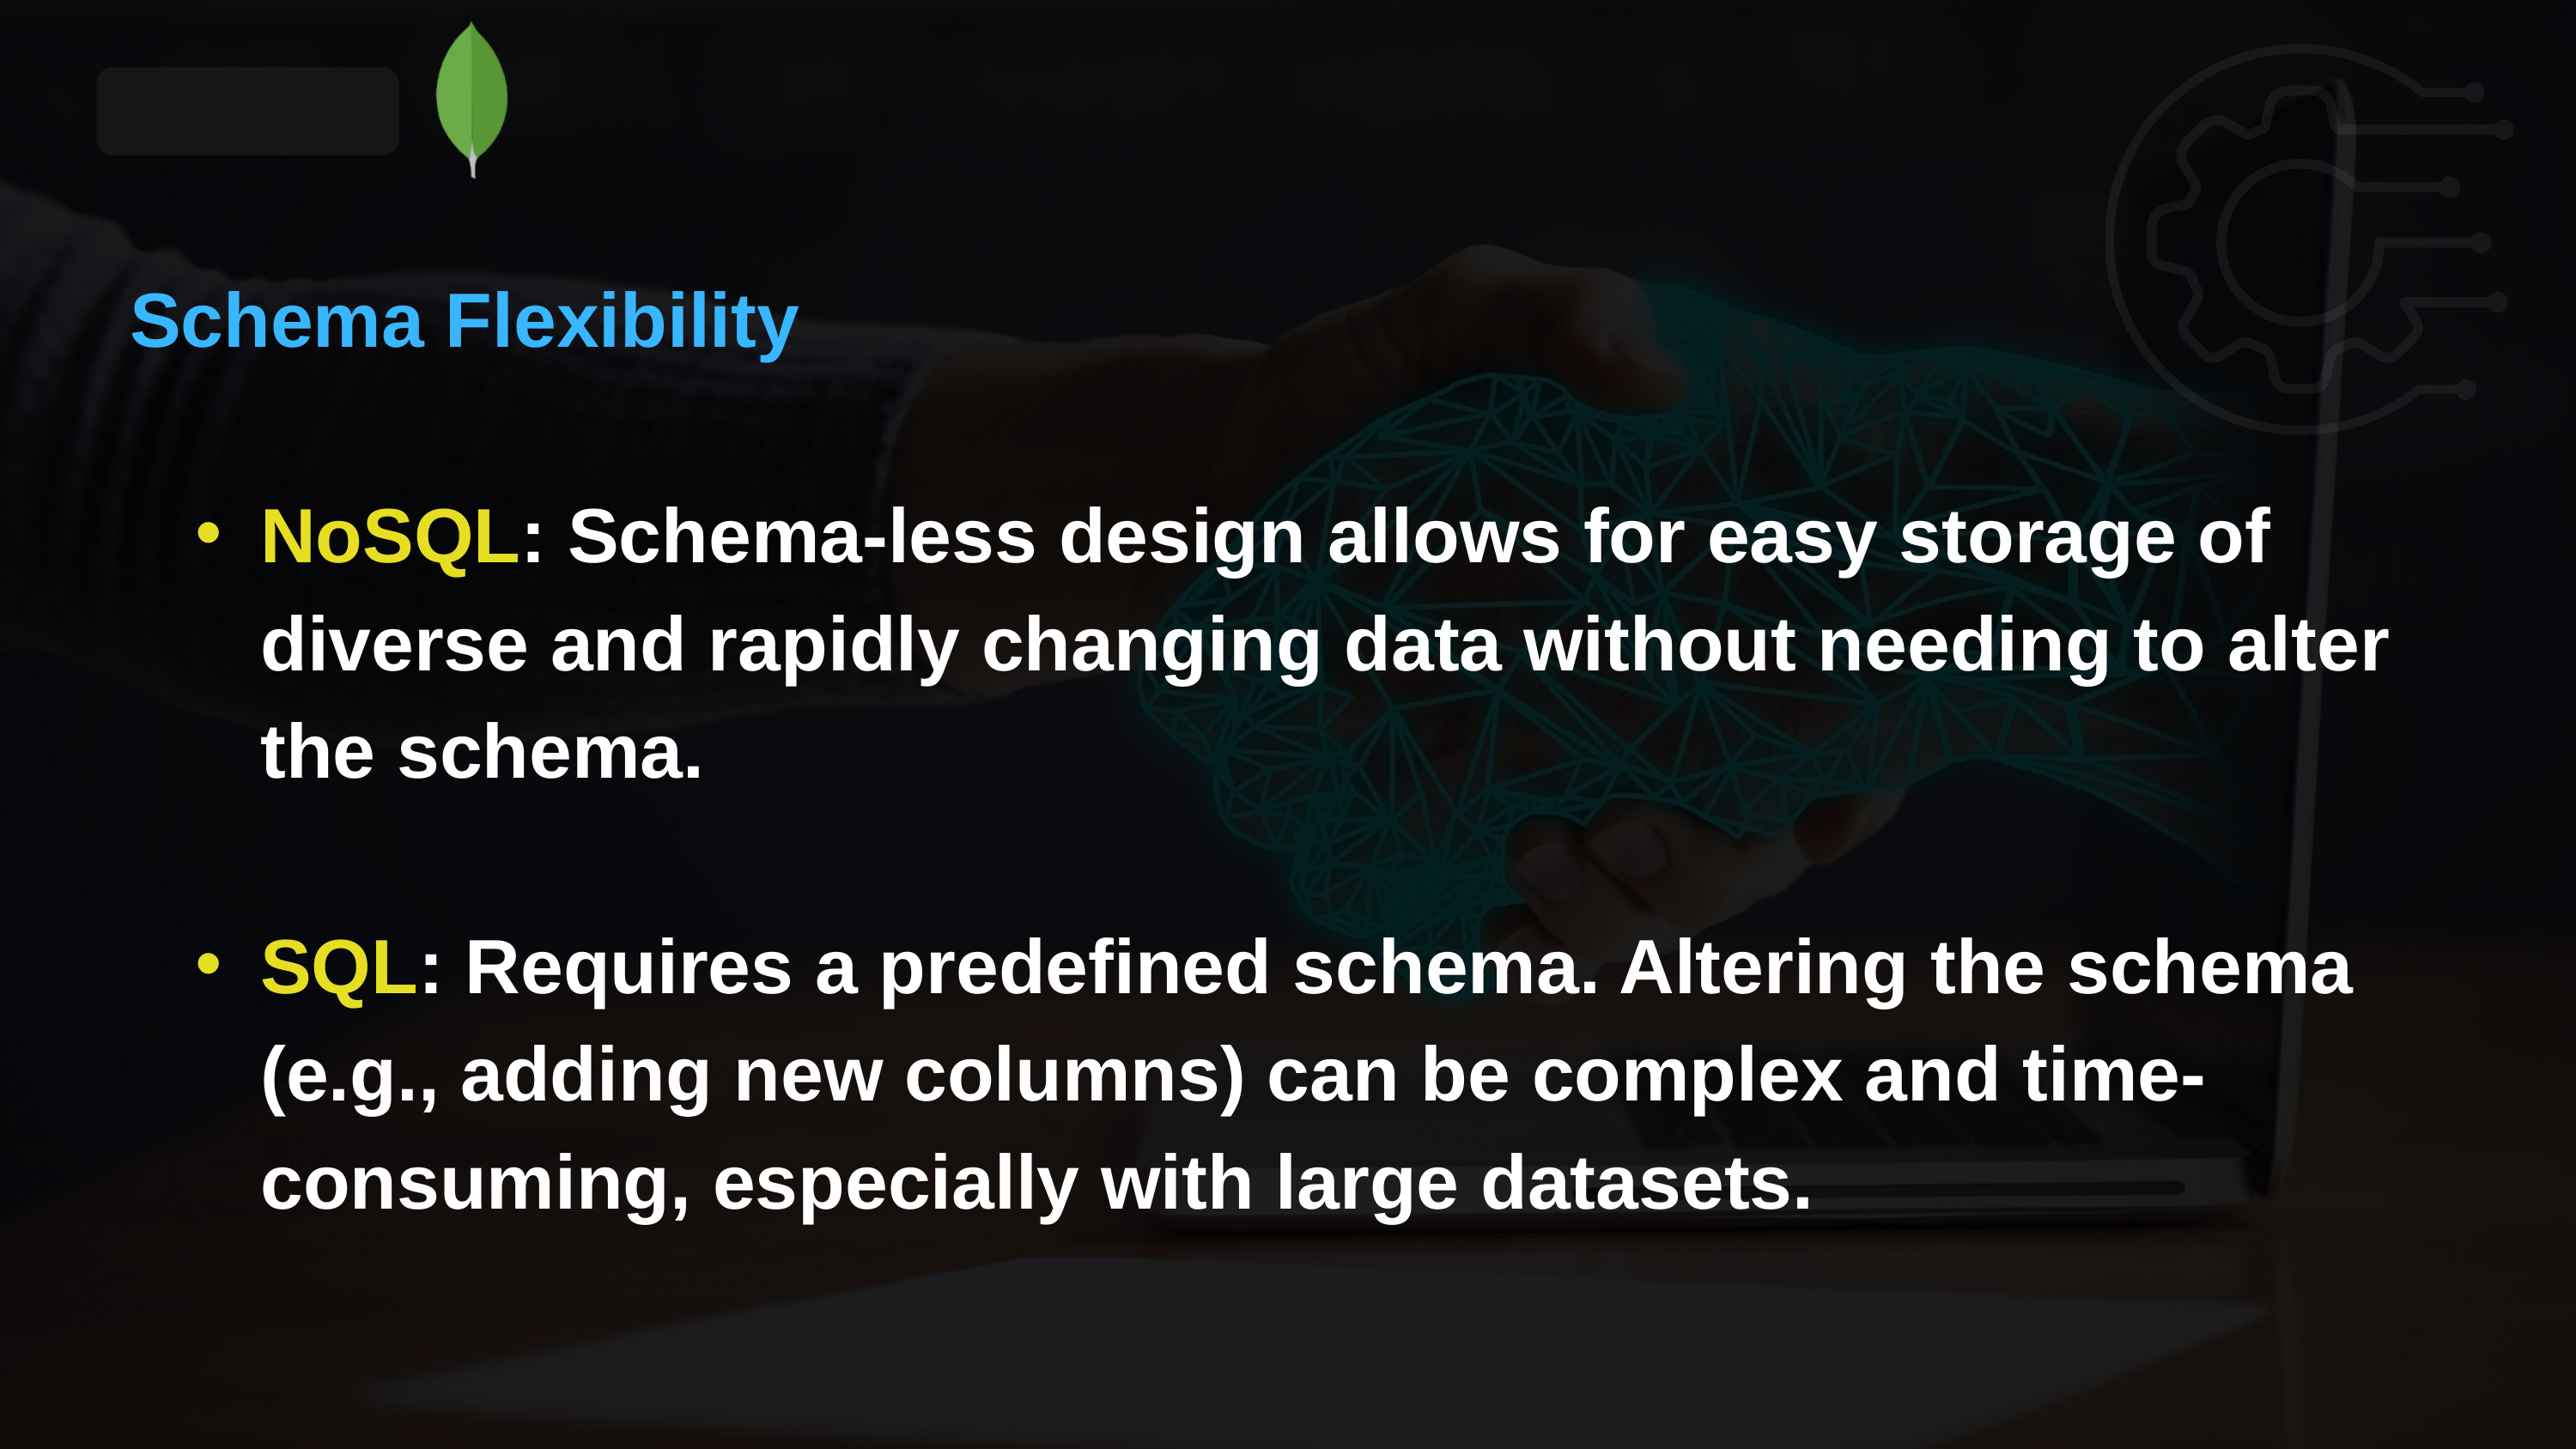

Schema Flexibility

NoSQL: Schema-less design allows for easy storage of diverse and rapidly changing data without needing to alter the schema.

SQL: Requires a predefined schema. Altering the schema (e.g., adding new columns) can be complex and time-consuming, especially with large datasets.